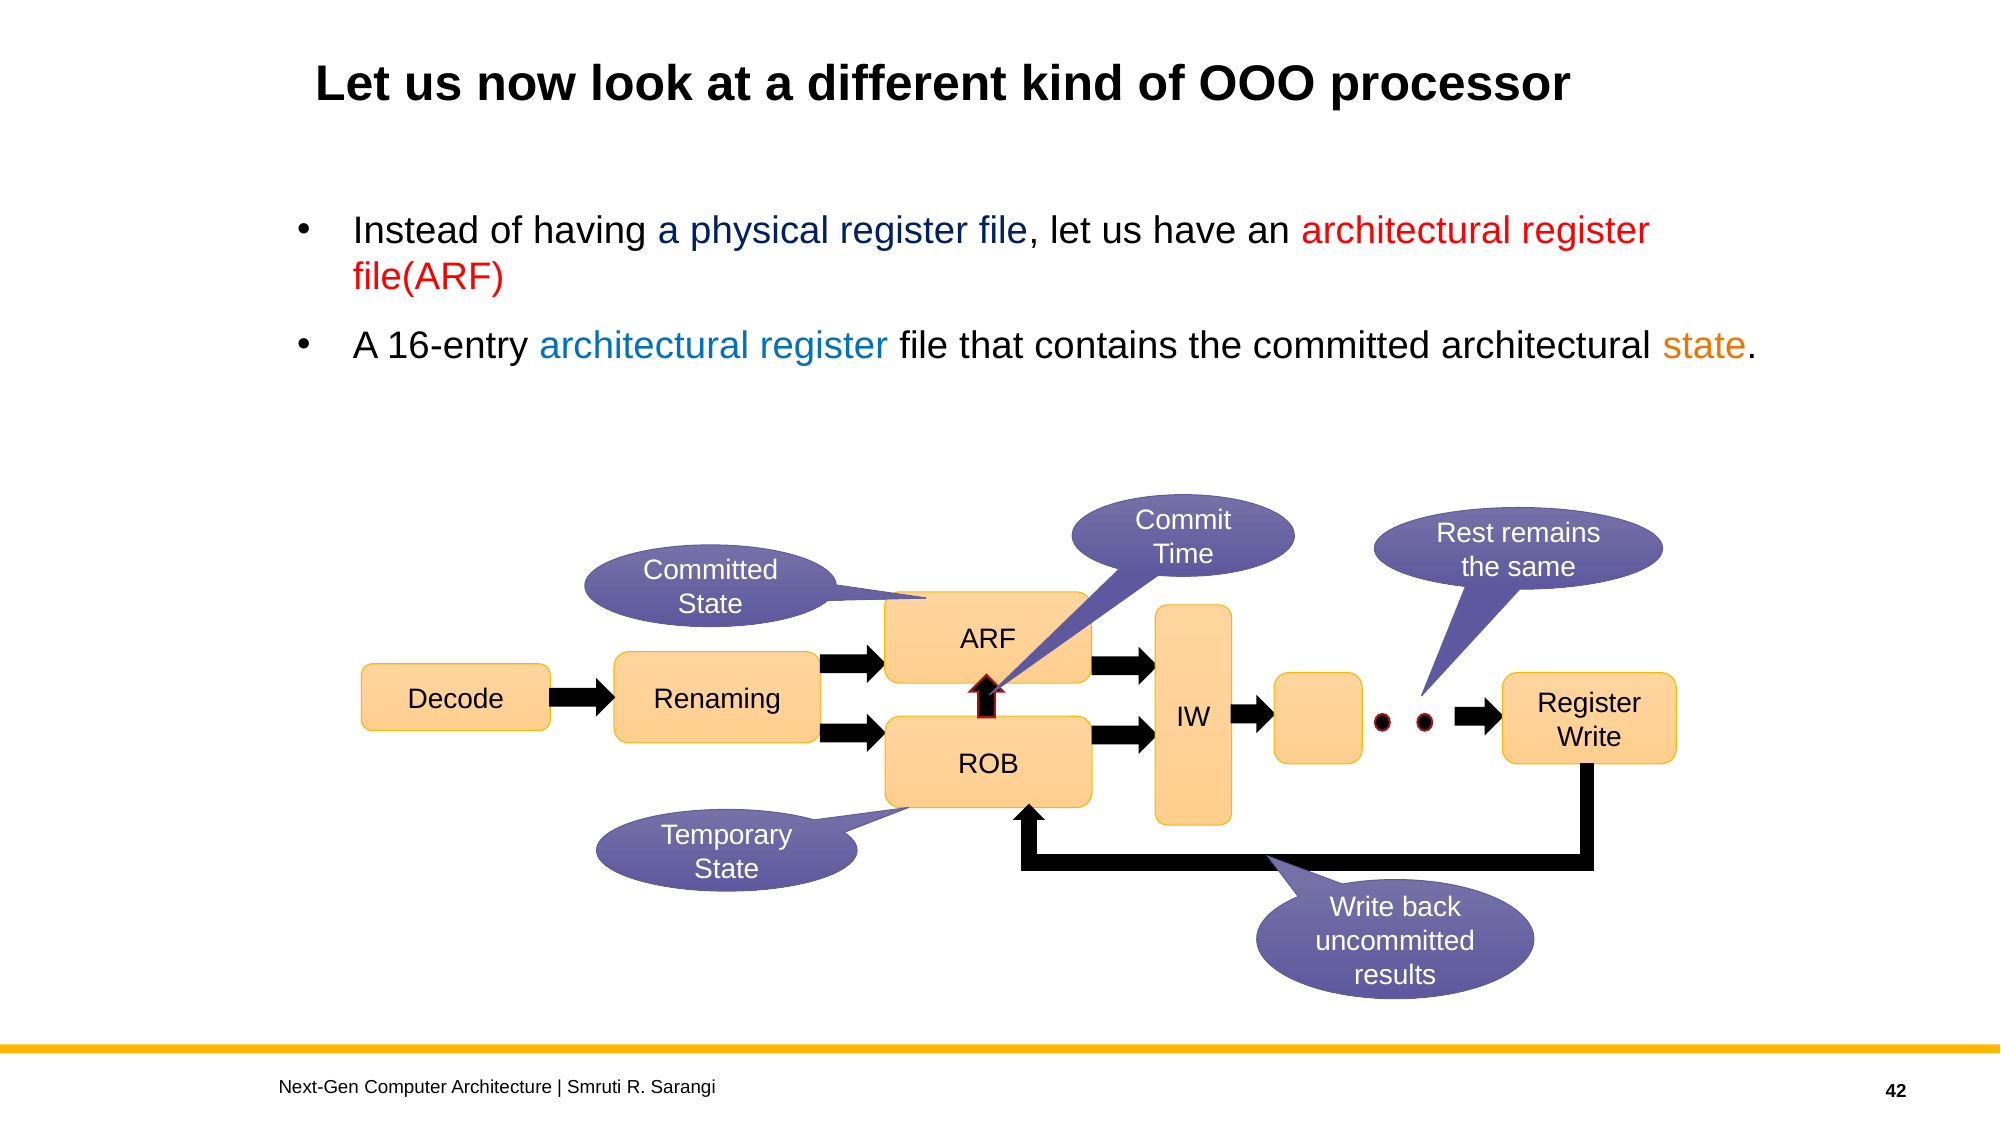

# Let us now look at a different kind of OOO processor
Instead of having a physical register file, let us have an architectural register file(ARF)
A 16-entry architectural register file that contains the committed architectural state.
Commit Time
Rest remains the same
Committed State
ARF
IW

Renaming
Decode

Register
Write

ROB

Temporary State

Write back uncommitted results
Next-Gen Computer Architecture | Smruti R. Sarangi
42